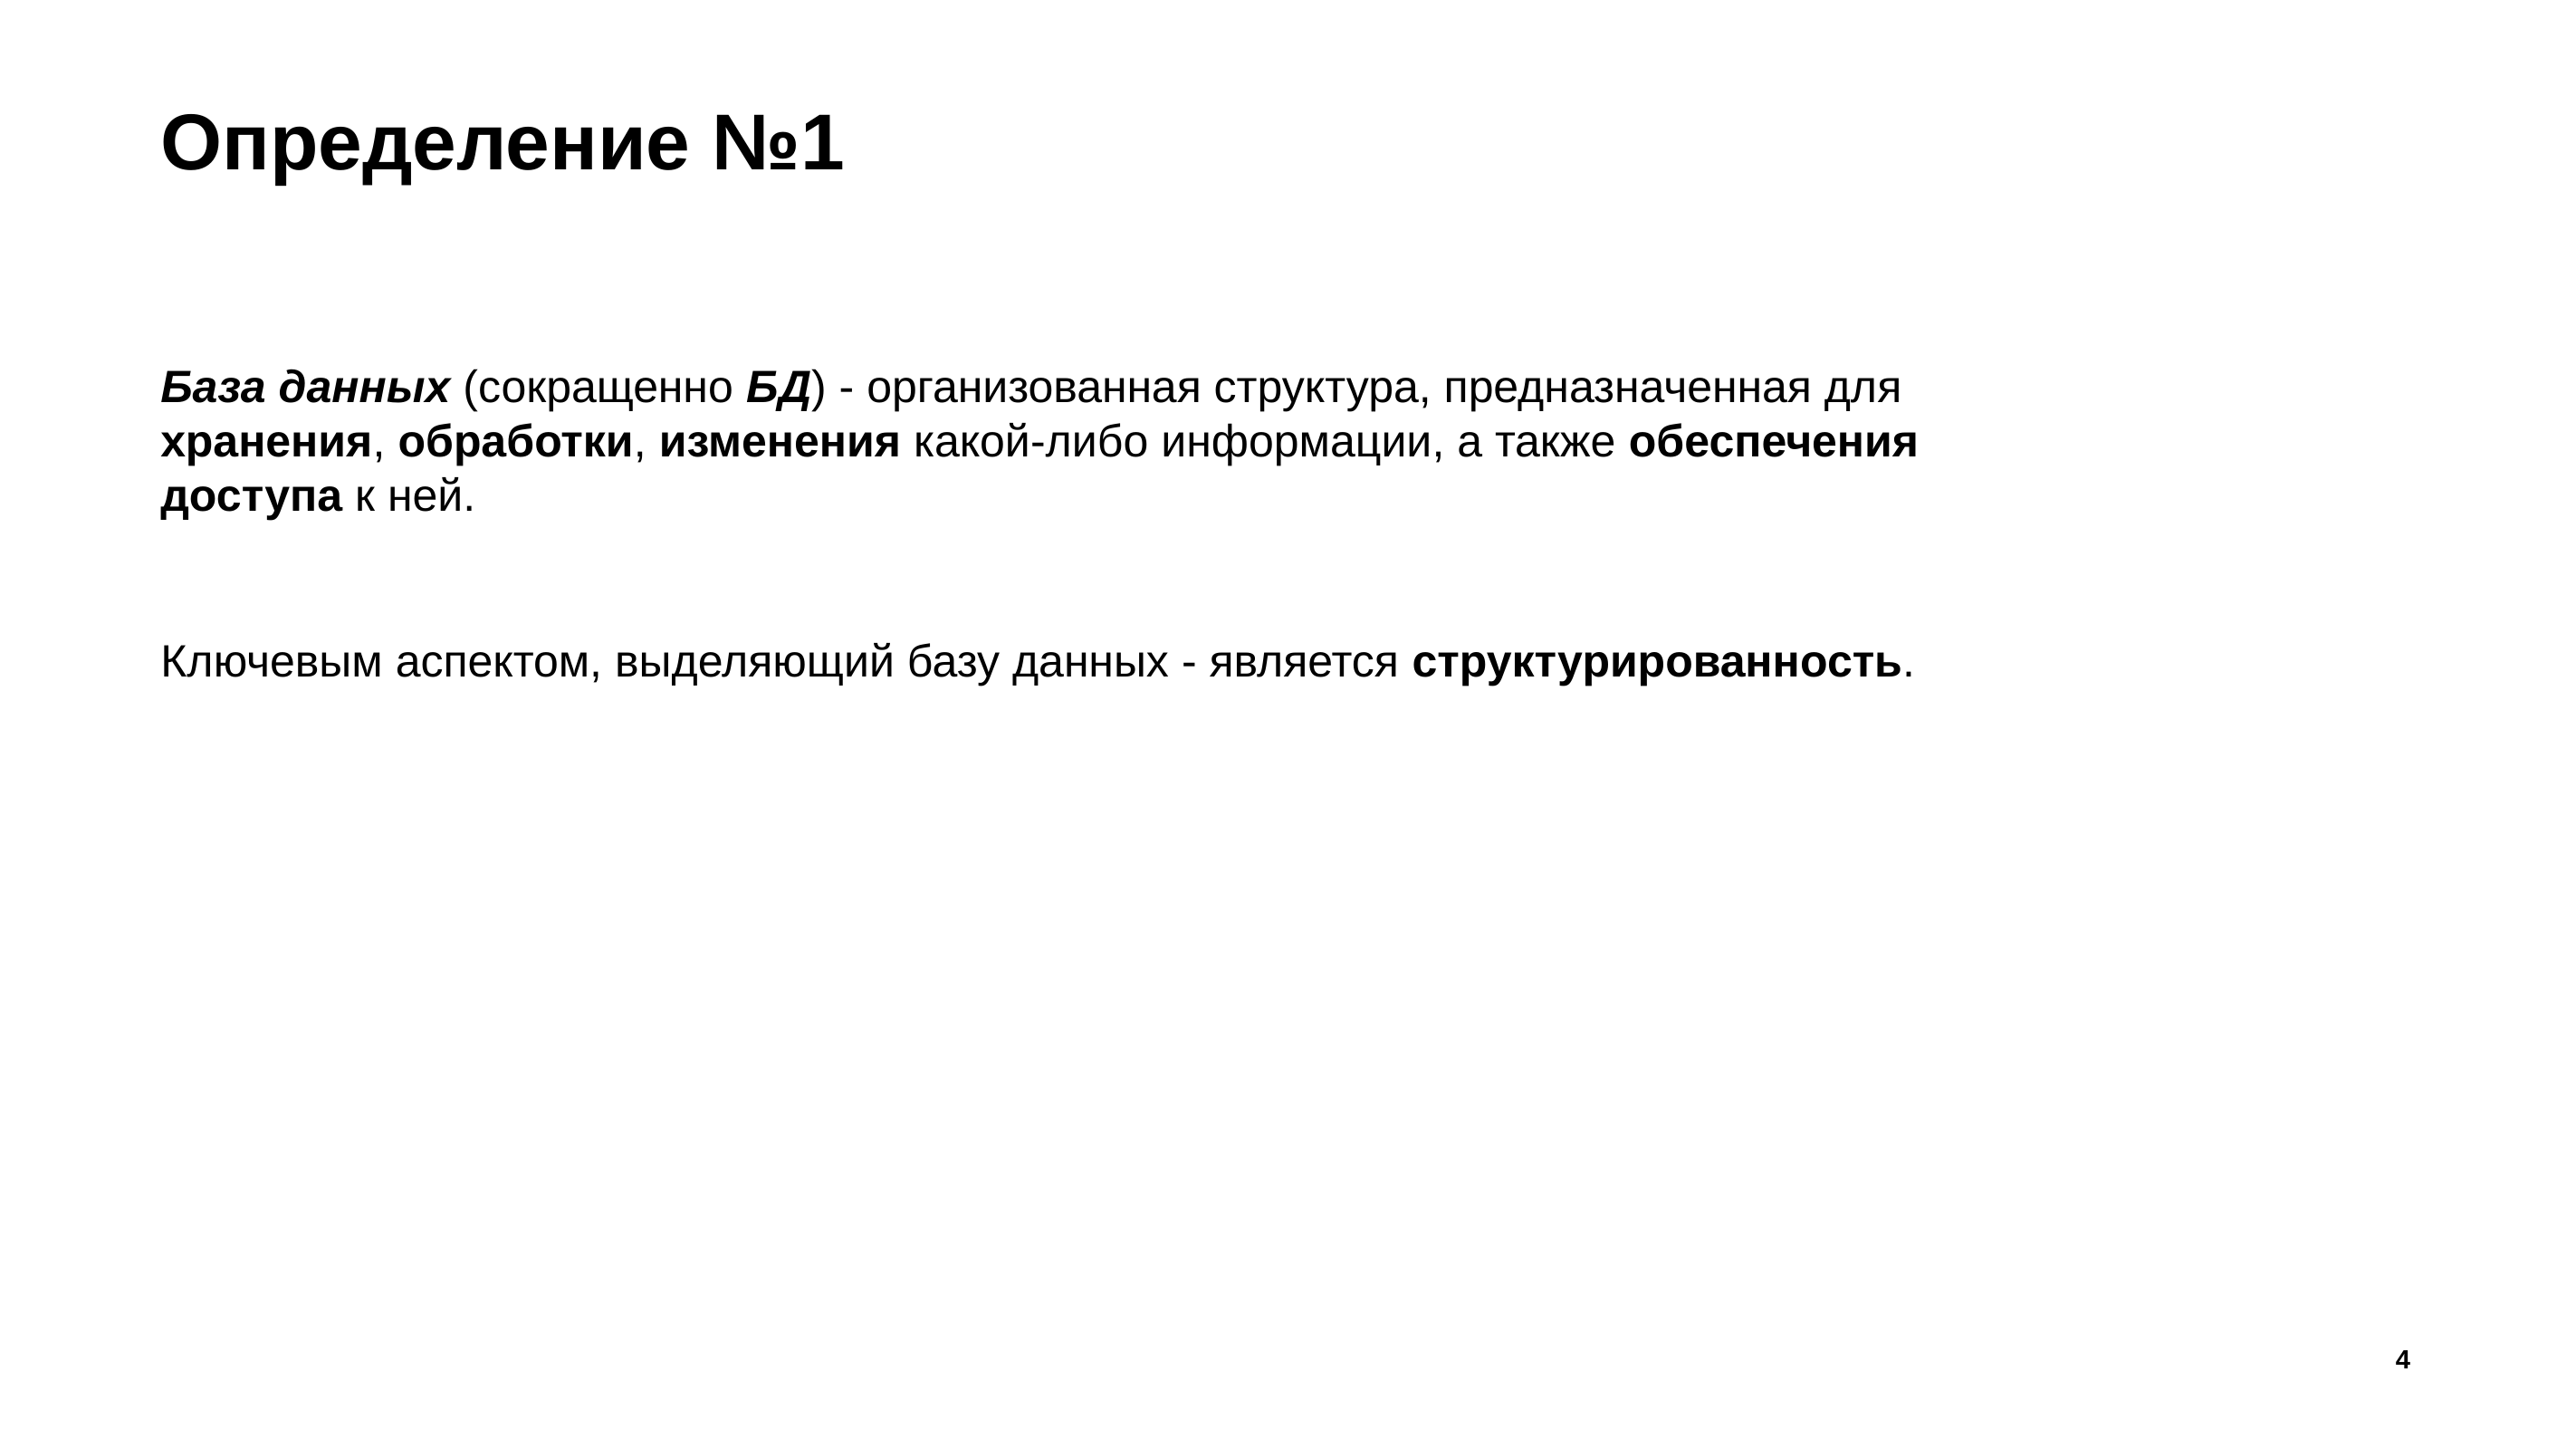

# Определение №1
База данных (сокращенно БД) - организованная структура, предназначенная для хранения, обработки, изменения какой-либо информации, а также обеспечения доступа к ней.

Ключевым аспектом, выделяющий базу данных - является структурированность.

4